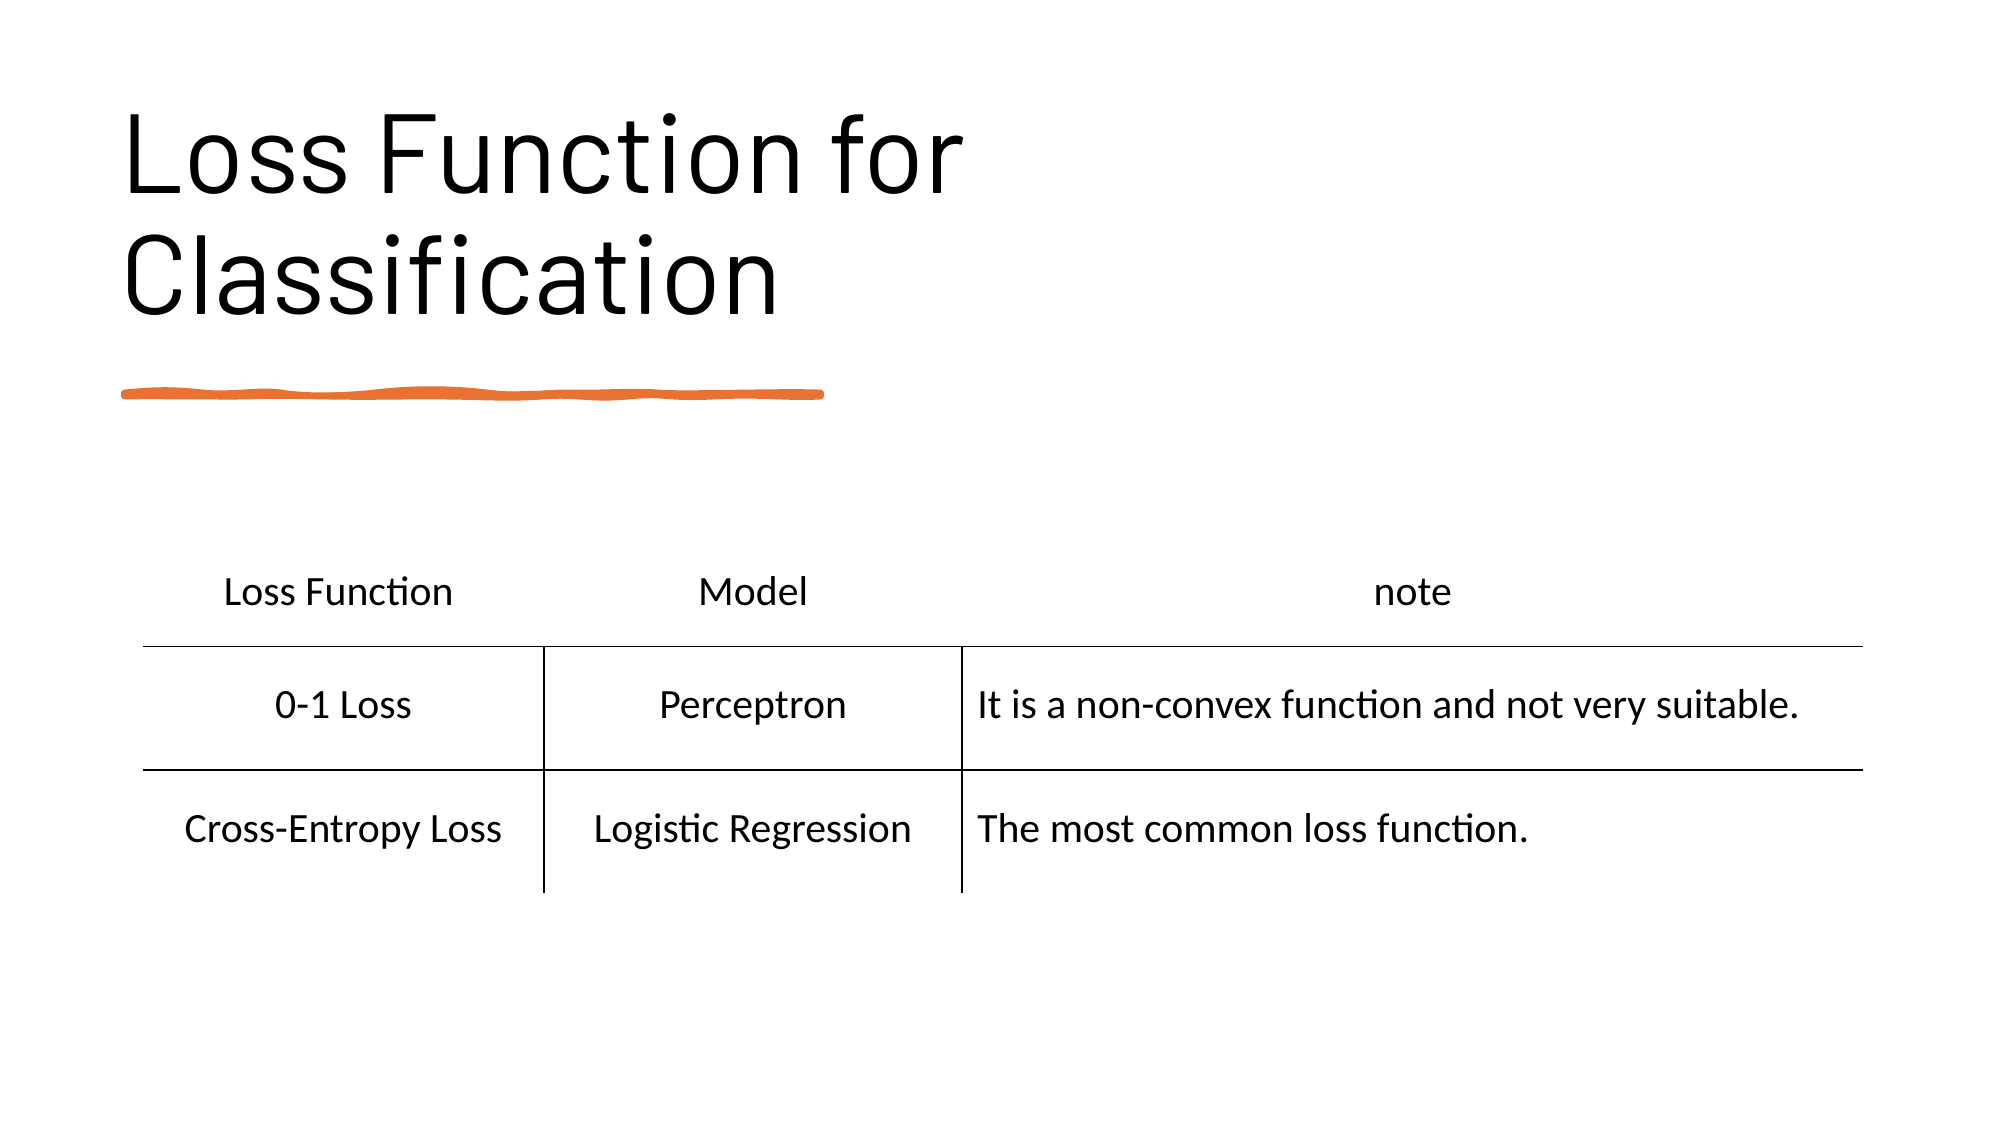

# Loss Function for Classification

| Loss Function | Model | note |
| --- | --- | --- |
| 0-1 Loss | Perceptron | It is a non-convex function and not very suitable. |
| Cross-Entropy Loss | Logistic Regression | The most common loss function. |
41